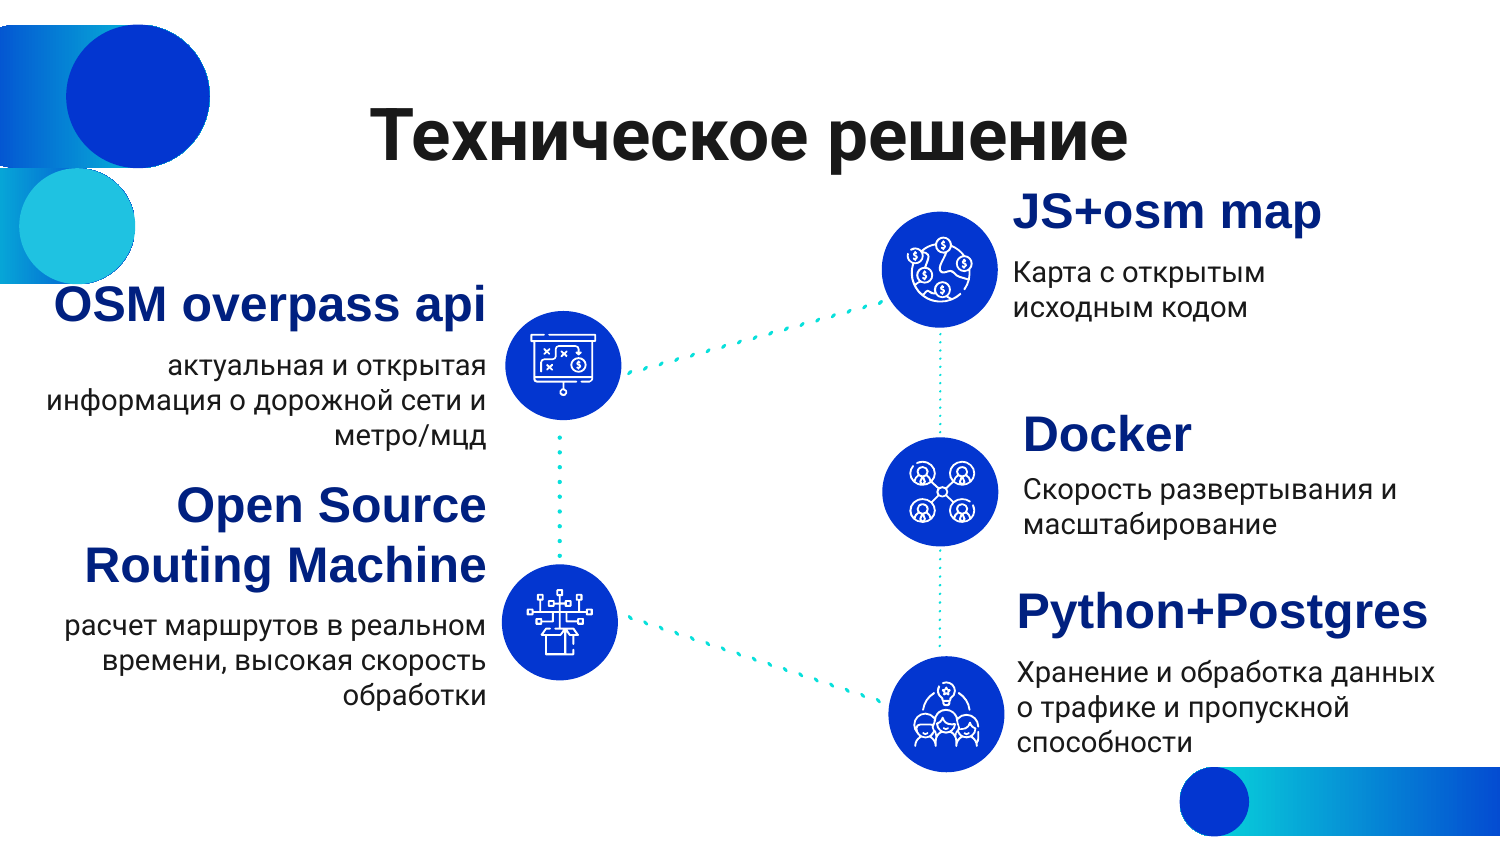

# Техническое решение

JS+osm map

Карта с открытым исходным кодом

OSM overpass api

актуальная и открытая информация о дорожной сети и метро/мцд

Docker

Скорость развертывания и масштабирование

Open Source Routing Machine

 расчет маршрутов в реальном времени, высокая скорость обработки
Python+Postgres
Хранение и обработка данных о трафике и пропускной способности